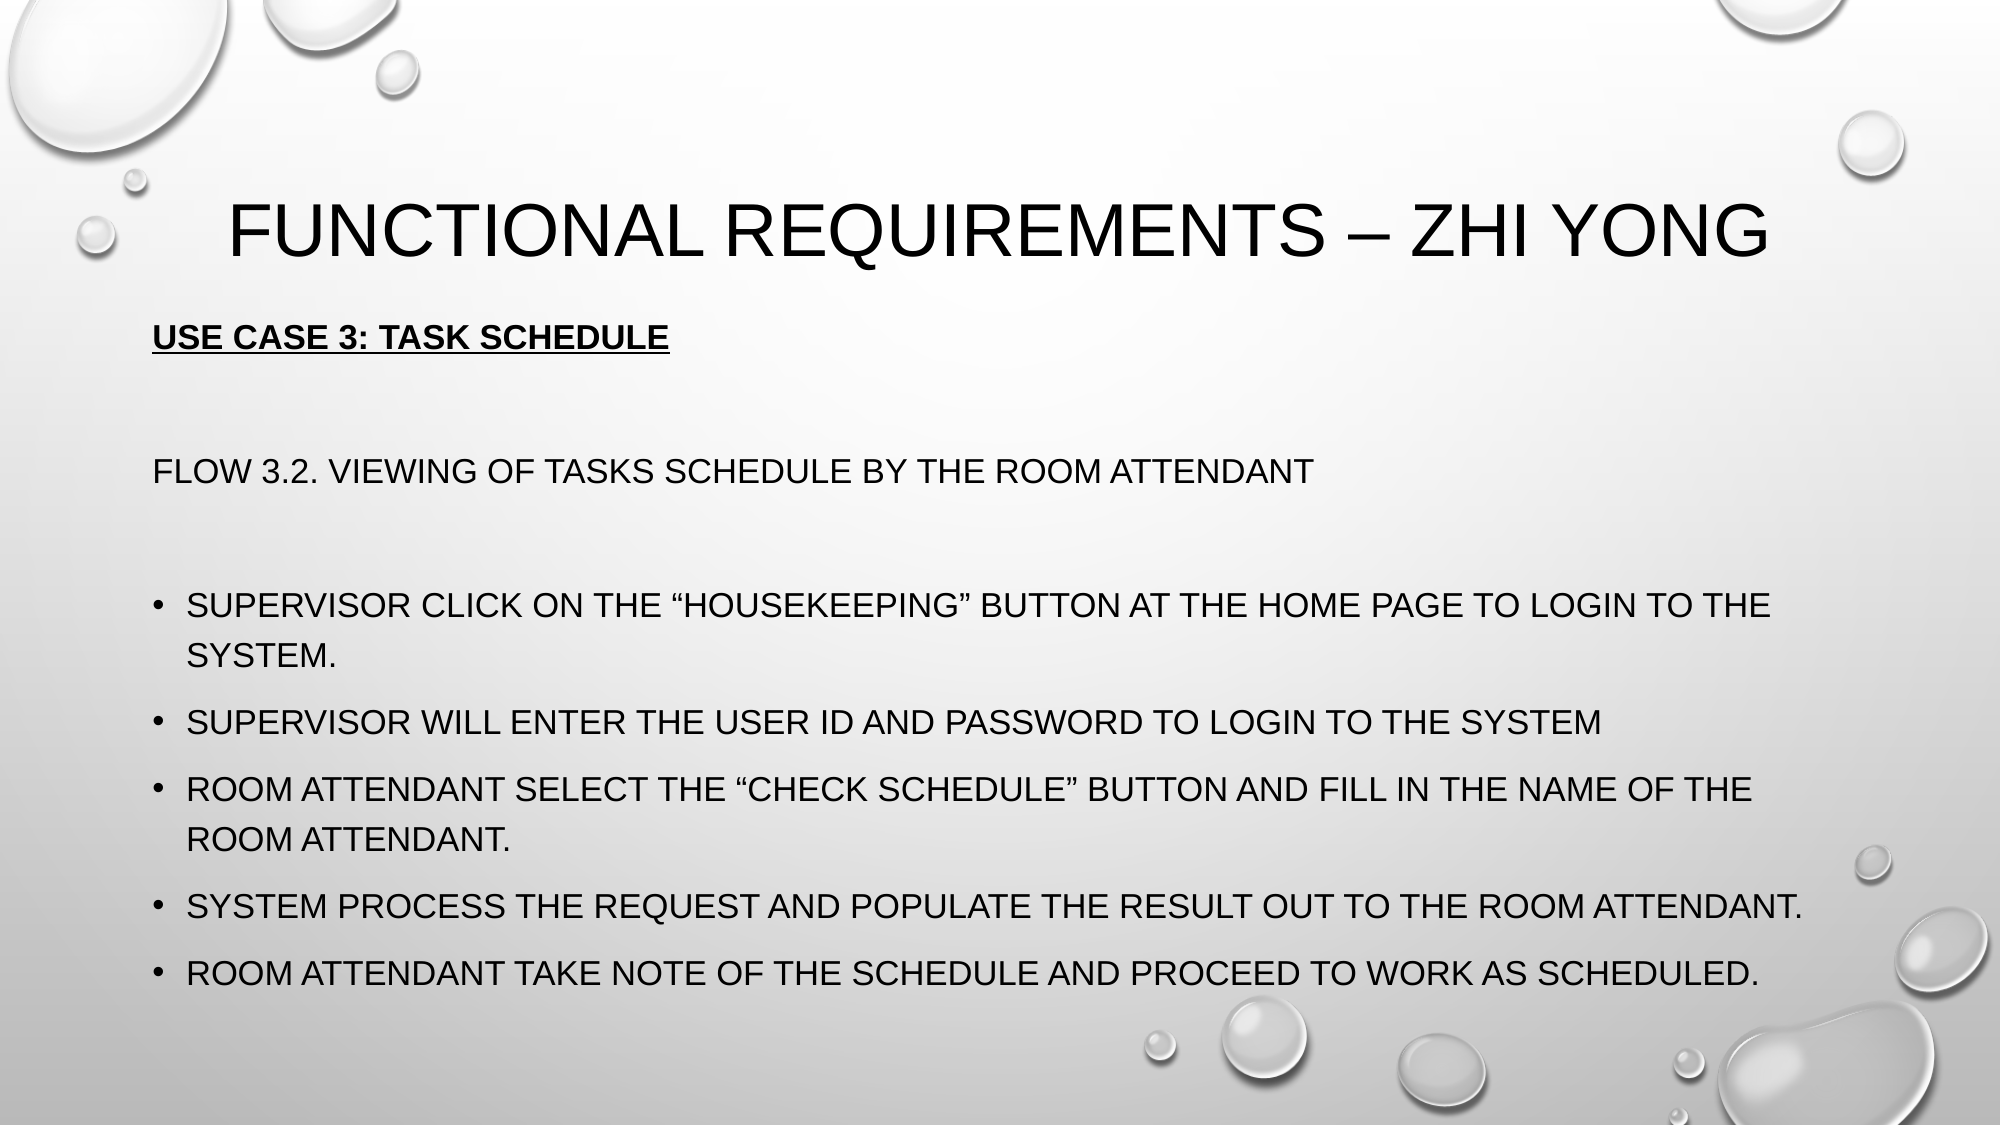

# Functional Requirements – ZHI yong
Use Case 3: Task Schedule

Flow 3.2. Viewing of tasks schedule by the room attendant

Supervisor click on the “Housekeeping” button at the home page to login to the system.
Supervisor will enter the user ID and password to login to the system
Room attendant select the “Check Schedule” button and fill in the name of the room attendant.
System process the request and populate the result out to the room attendant.
Room attendant take note of the schedule and proceed to work as scheduled.